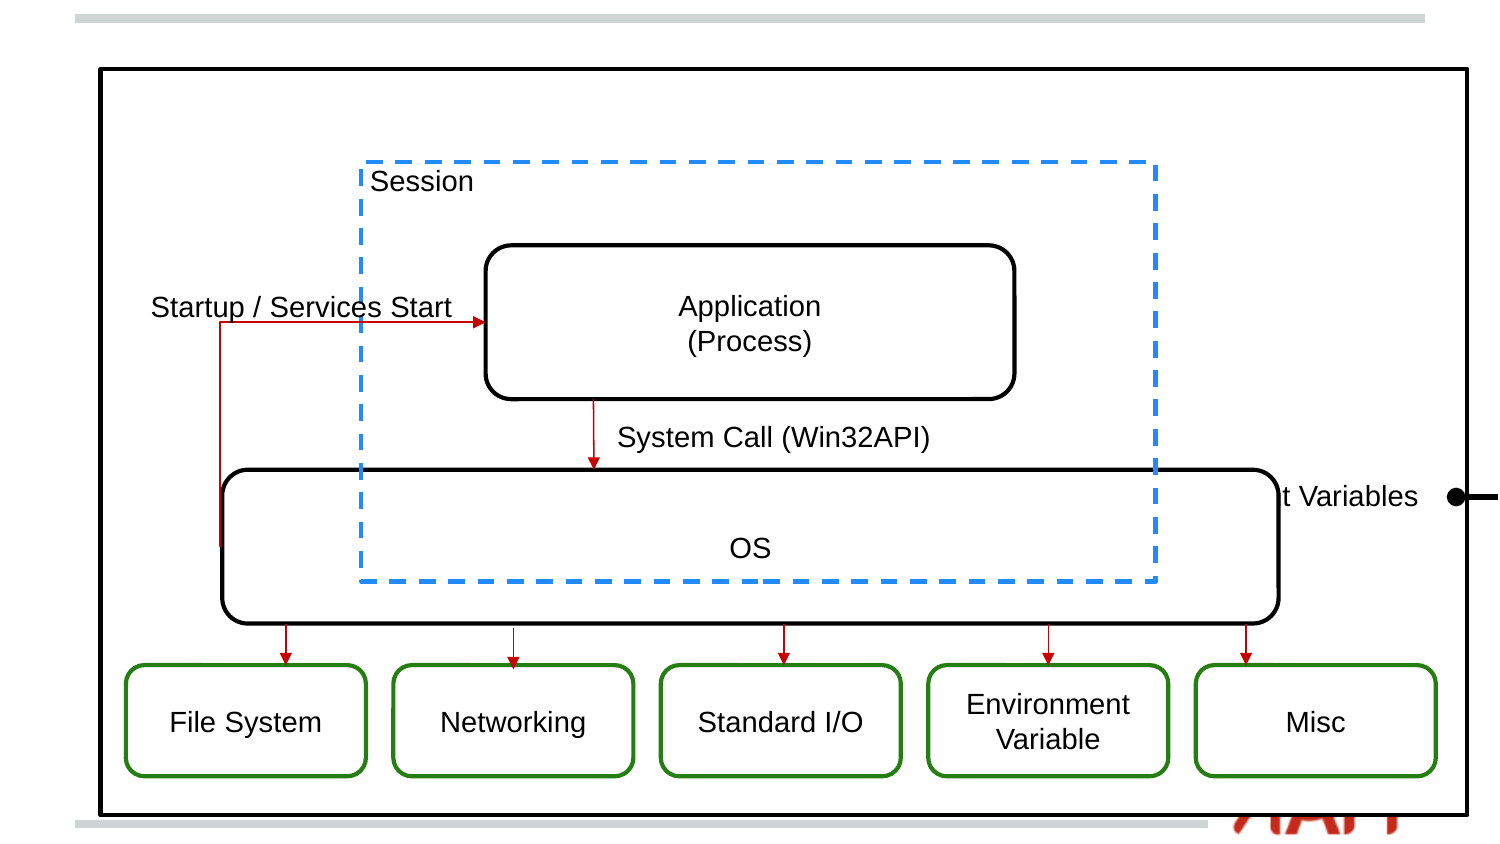

Session

Application
(Process)
Startup / Services Start
Standard Input / Output
System Call (Win32API)
OS
Environment Variables
Network I/O
File System I/O (Volume)
File System
Networking
Standard I/O
Environment
Variable
Misc